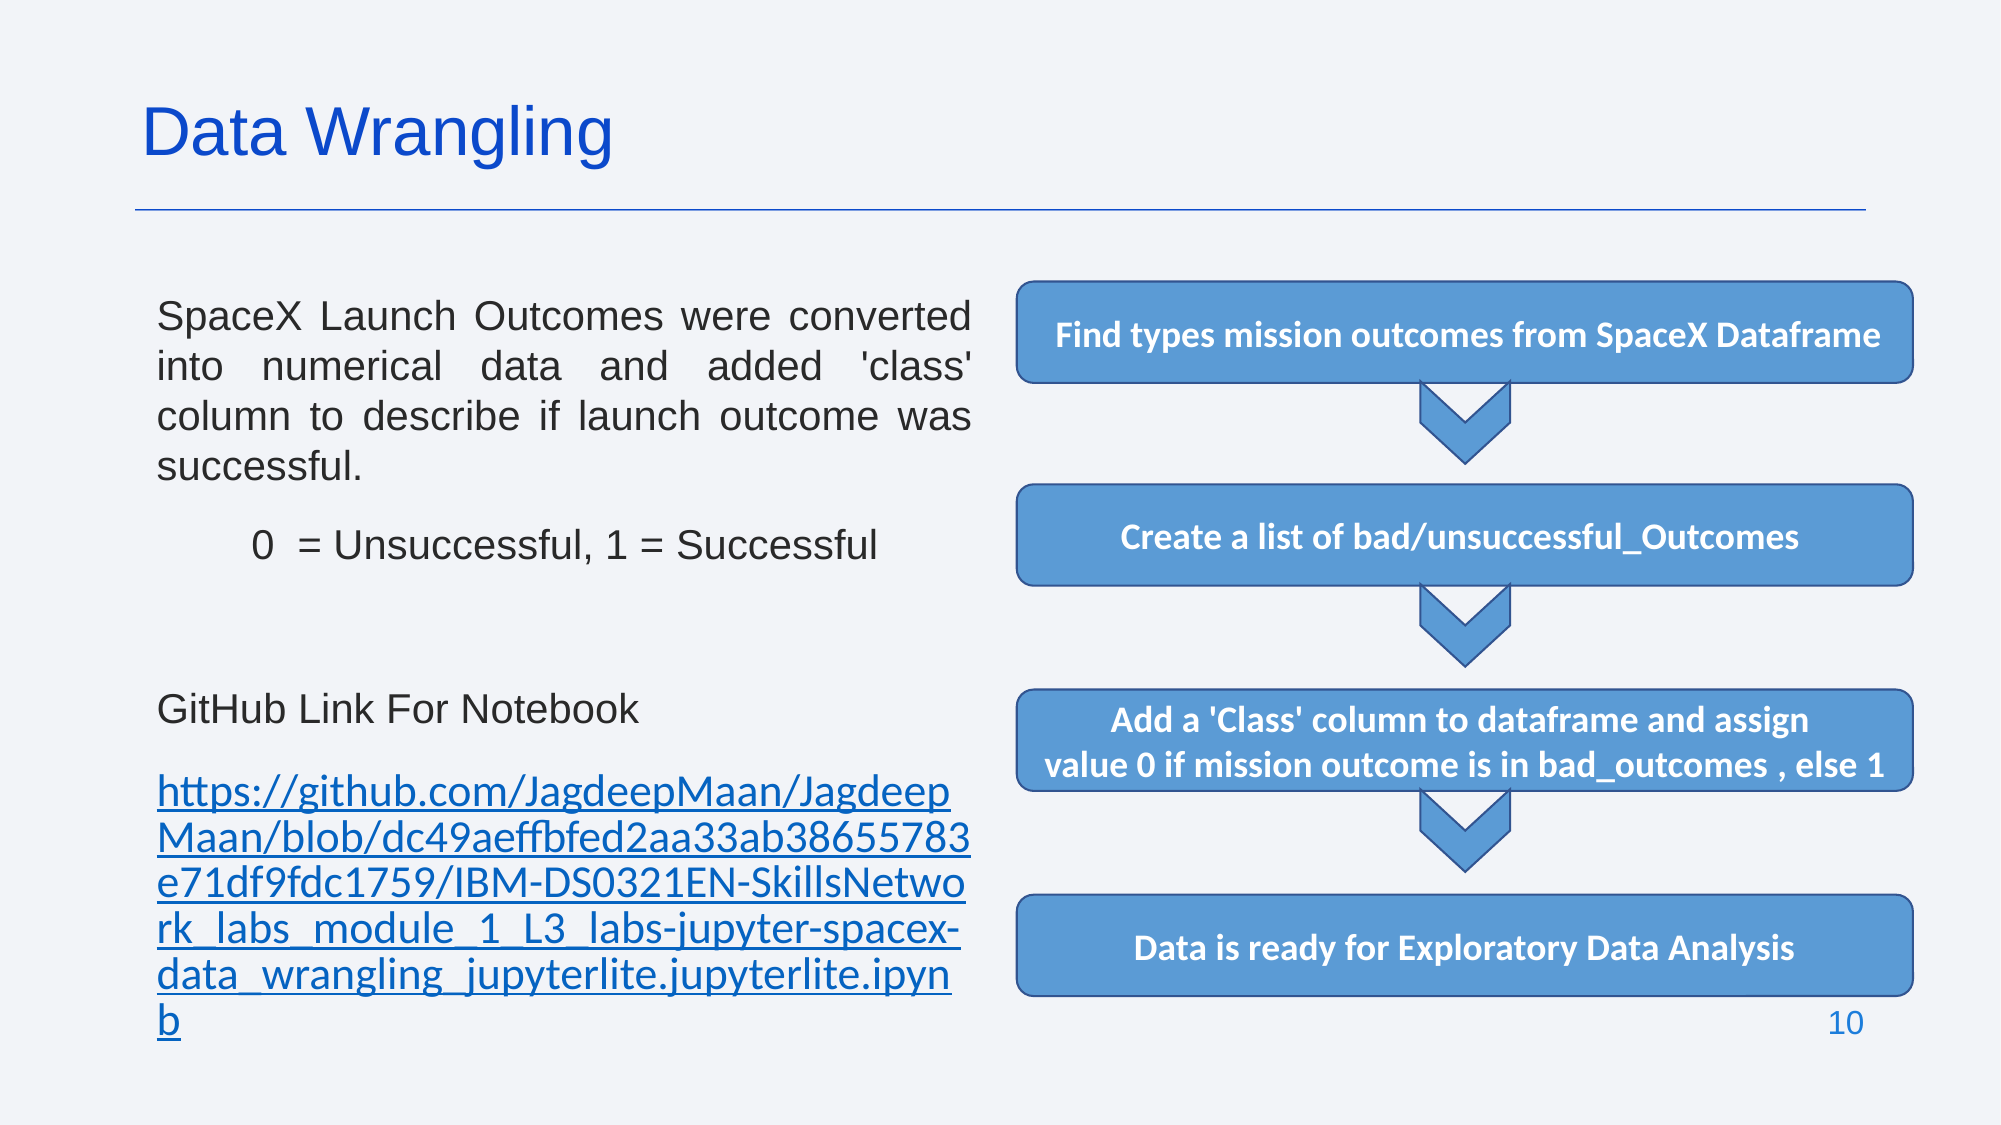

Data Wrangling
SpaceX Launch Outcomes were converted into numerical data and added 'class' column to describe if launch outcome was successful.
0  = Unsuccessful, 1 = Successful

GitHub Link For Notebook
https://github.com/JagdeepMaan/JagdeepMaan/blob/dc49aeffbfed2aa33ab38655783e71df9fdc1759/IBM-DS0321EN-SkillsNetwork_labs_module_1_L3_labs-jupyter-spacex-data_wrangling_jupyterlite.jupyterlite.ipynb

 Find types mission outcomes from SpaceX Dataframe

Create a list of bad/unsuccessful_Outcomes

Add a 'Class' column to dataframe and assign
value 0 if mission outcome is in bad_outcomes , else 1

Data is ready for Exploratory Data Analysis
10